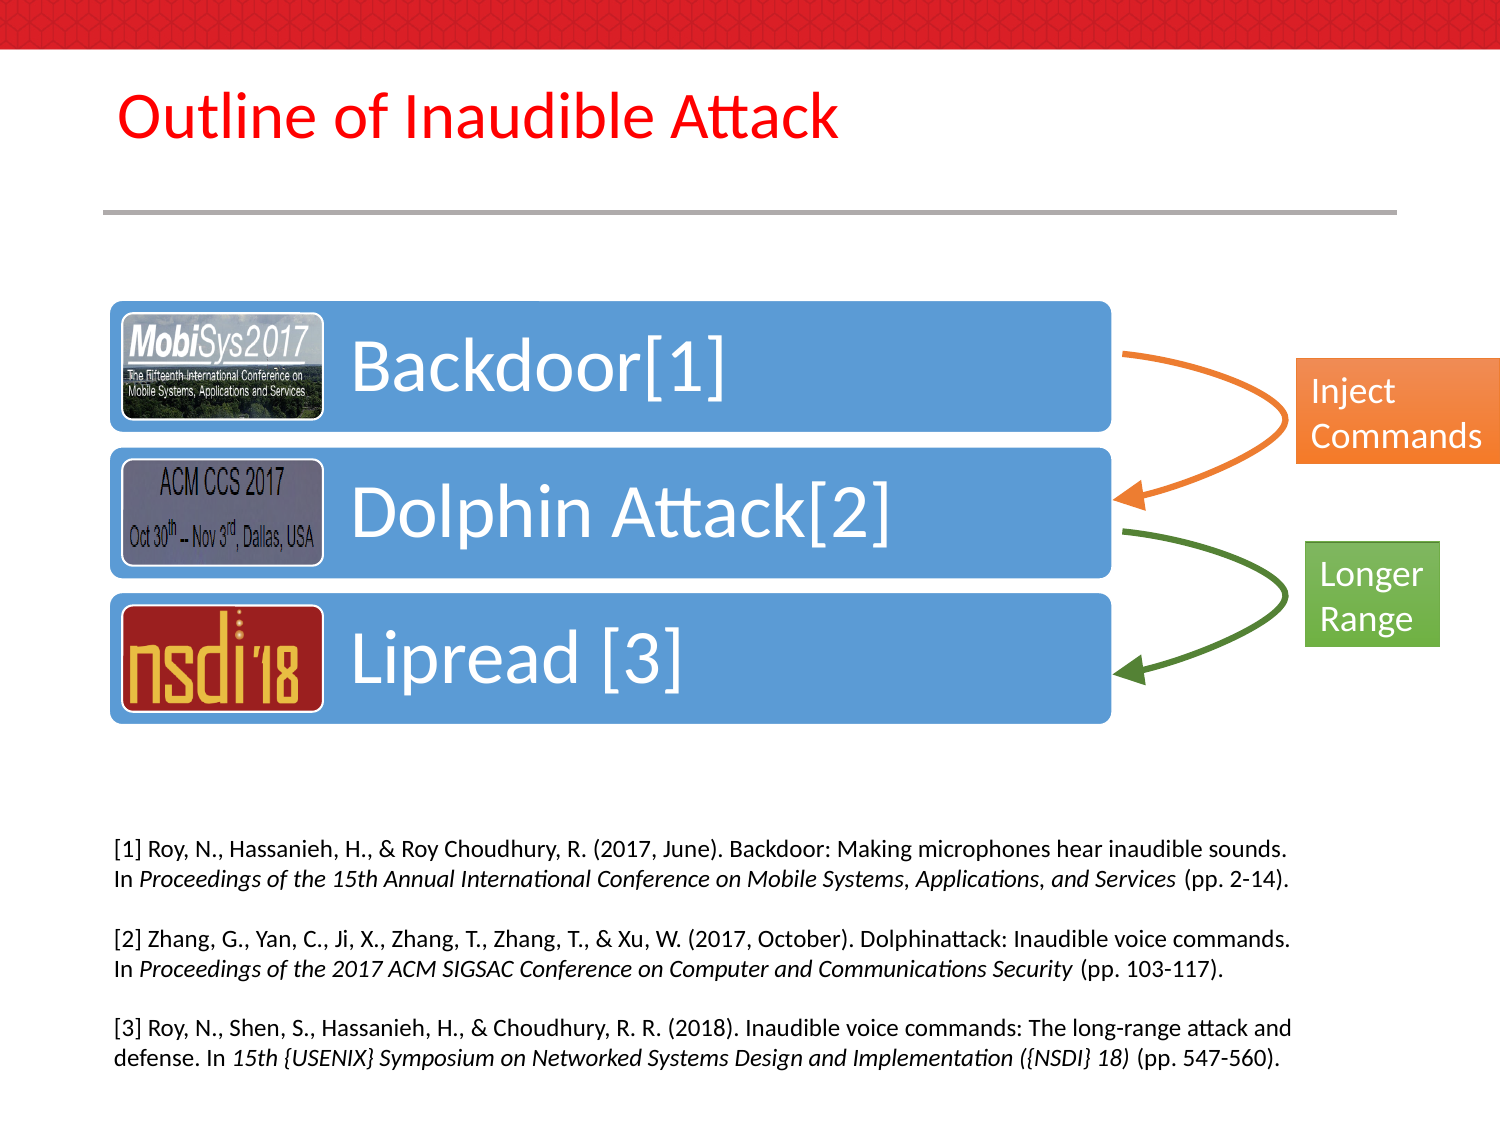

# Outline of Inaudible Attack
Backdoor[1]
Dolphin Attack[2]
Lipread [3]

Inject
Commands

Longer
Range
[1] Roy, N., Hassanieh, H., & Roy Choudhury, R. (2017, June). Backdoor: Making microphones hear inaudible sounds. In Proceedings of the 15th Annual International Conference on Mobile Systems, Applications, and Services (pp. 2-14).

[2] Zhang, G., Yan, C., Ji, X., Zhang, T., Zhang, T., & Xu, W. (2017, October). Dolphinattack: Inaudible voice commands. In Proceedings of the 2017 ACM SIGSAC Conference on Computer and Communications Security (pp. 103-117).

[3] Roy, N., Shen, S., Hassanieh, H., & Choudhury, R. R. (2018). Inaudible voice commands: The long-range attack and defense. In 15th {USENIX} Symposium on Networked Systems Design and Implementation ({NSDI} 18) (pp. 547-560).